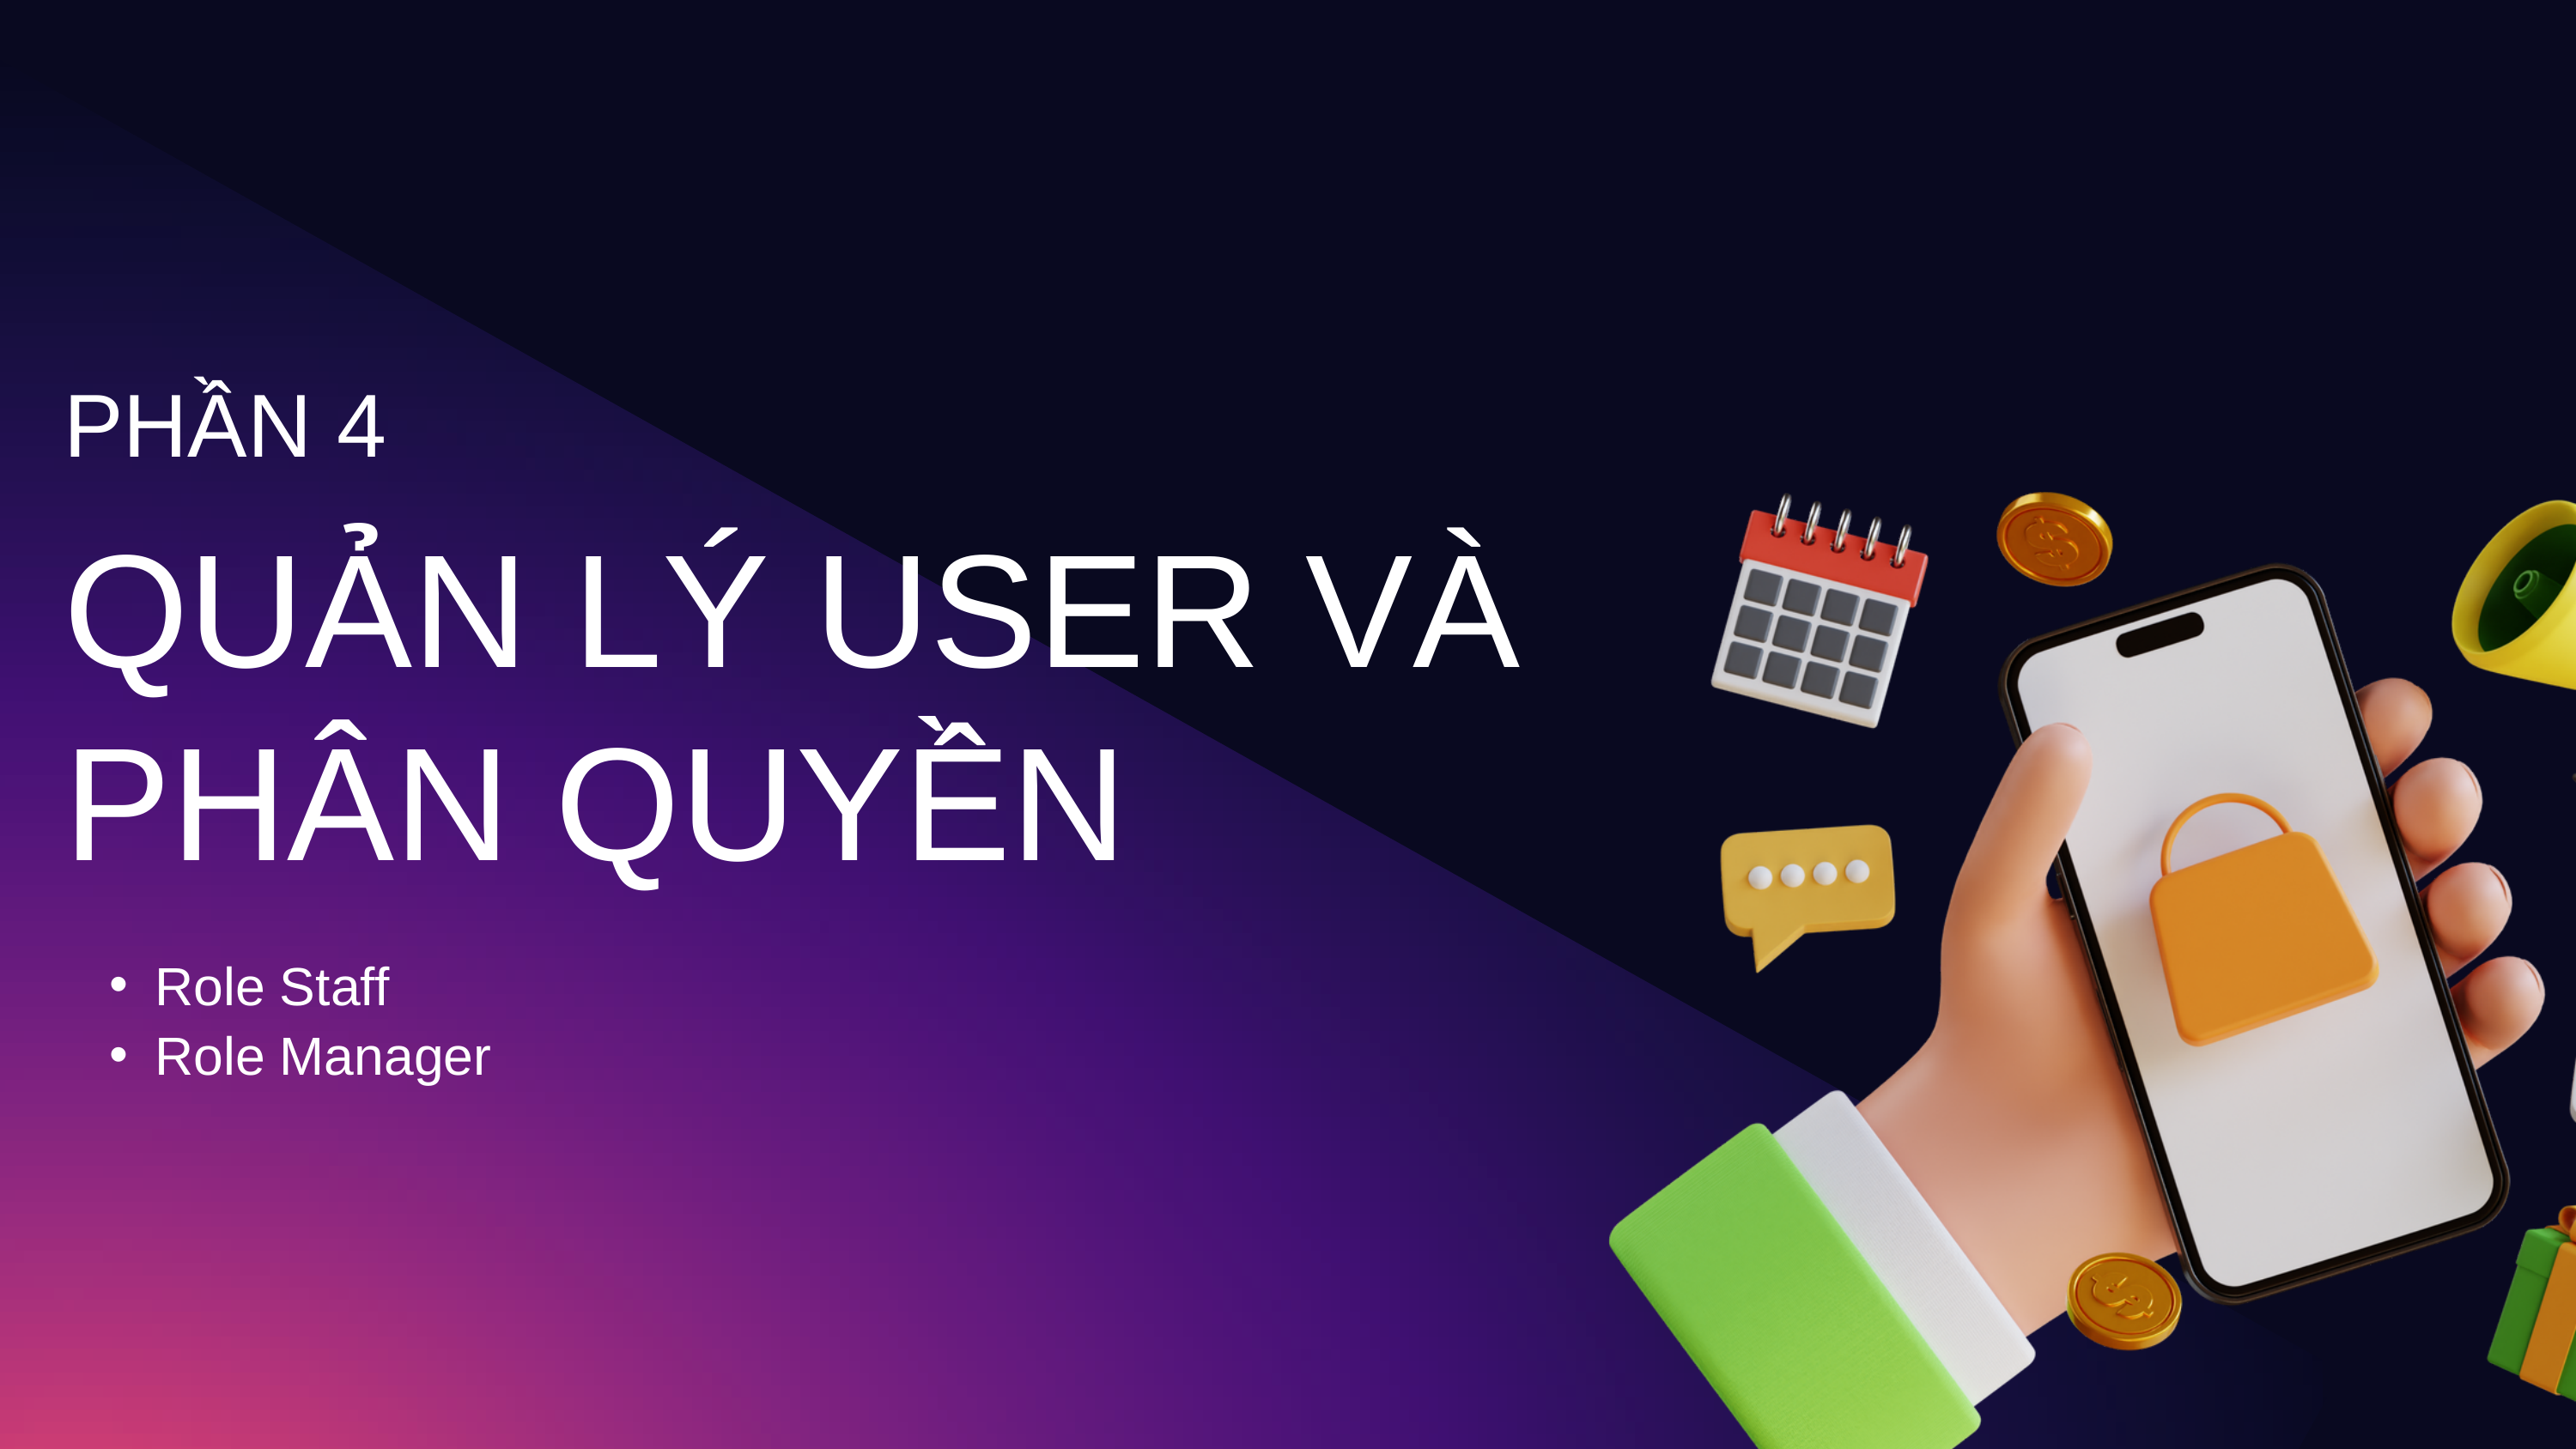

PHẦN 4
QUẢN LÝ USER VÀ PHÂN QUYỀN
Role Staff
Role Manager